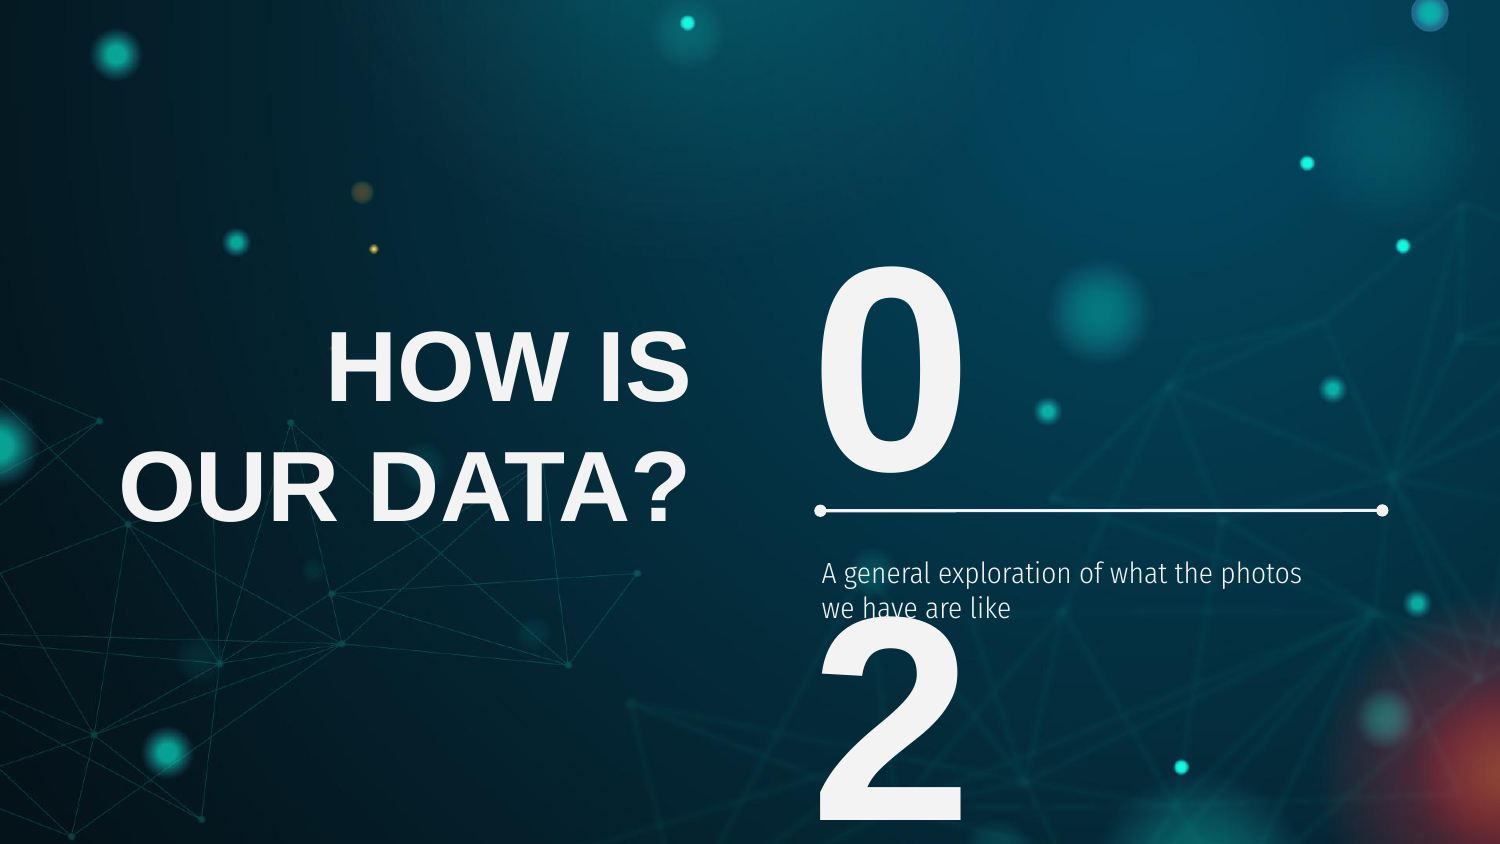

# HOW IS OUR DATA?
02
A general exploration of what the photos we have are like